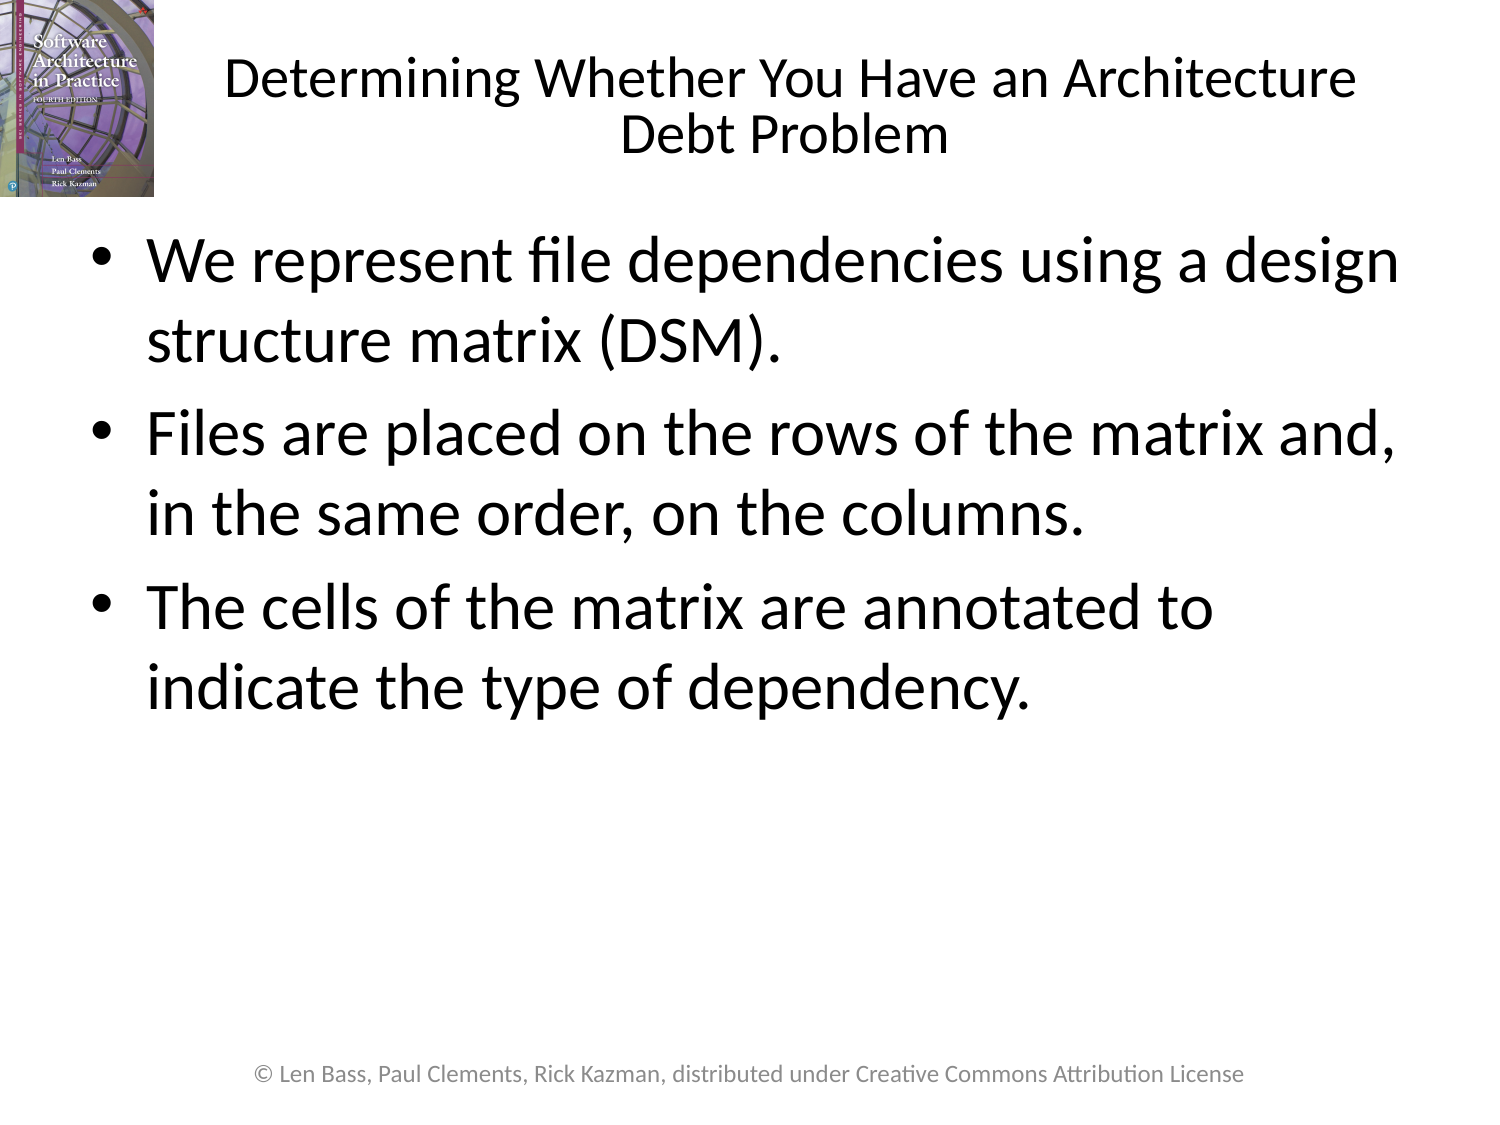

# Determining Whether You Have an Architecture Debt Problem
We represent file dependencies using a design structure matrix (DSM).
Files are placed on the rows of the matrix and, in the same order, on the columns.
The cells of the matrix are annotated to indicate the type of dependency.

© Len Bass, Paul Clements, Rick Kazman, distributed under Creative Commons Attribution License